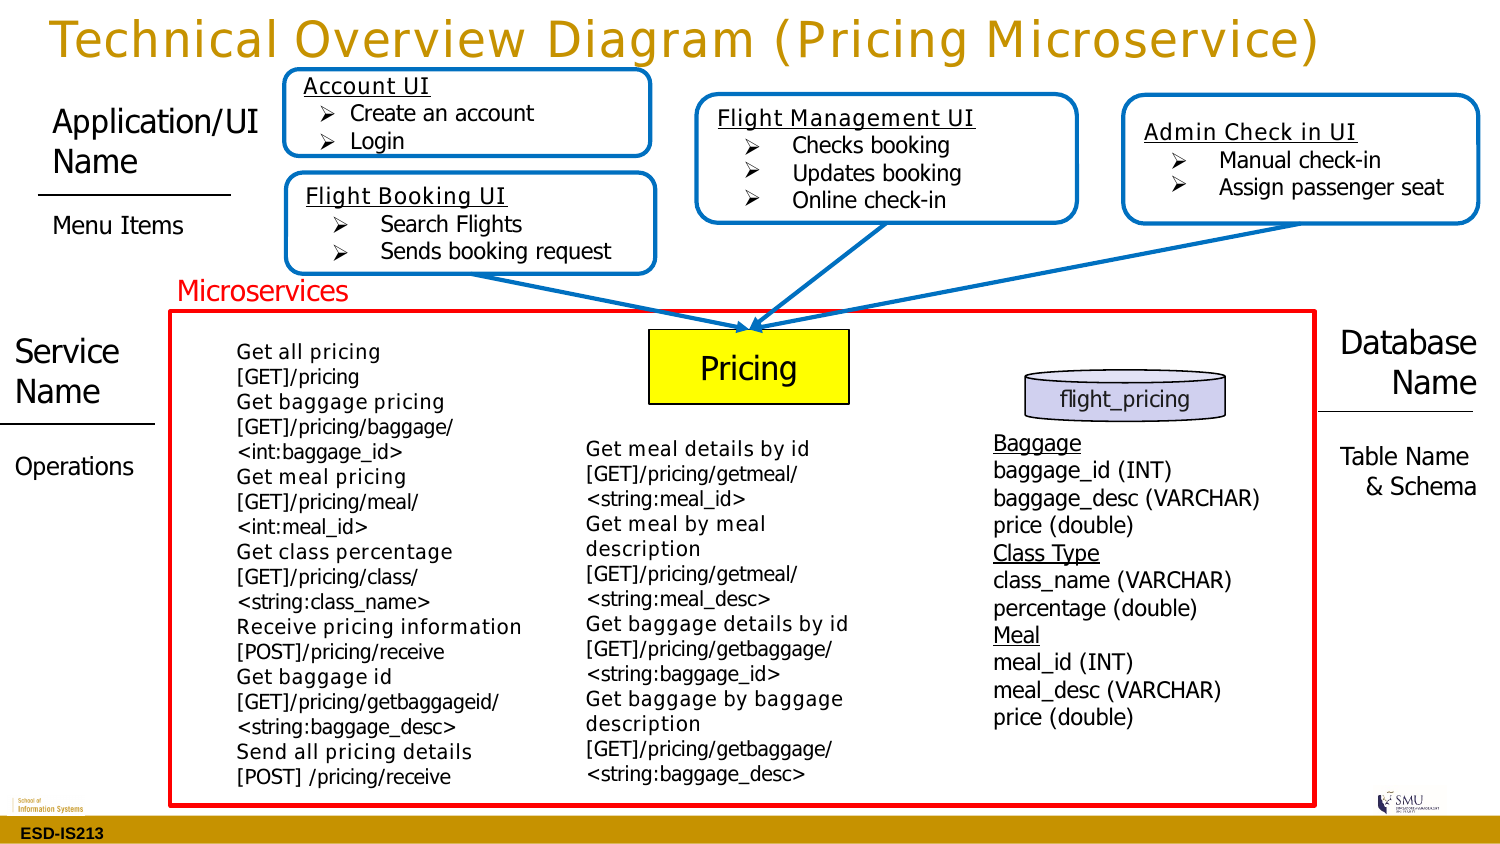

# Technical Overview Diagram (Pricing Microservice)
Account UI
Create an account
Login
Application/UI Name

Menu Items
Flight Management UI
Checks booking
Updates booking
Online check-in
Admin Check in UI
Manual check-in
Assign passenger seat
Flight Booking UI
Search Flights
Sends booking request
Microservices

Database Name

Table Name
& Schema
Service Name

Operations
Pricing
Get all pricing
[GET]/pricing
Get baggage pricing
[GET]/pricing/baggage/<int:baggage_id>
Get meal pricing
[GET]/pricing/meal/<int:meal_id>
Get class percentage
[GET]/pricing/class/<string:class_name>
Receive pricing information
[POST]/pricing/receive
Get baggage id
[GET]/pricing/getbaggageid/<string:baggage_desc>
Send all pricing details
[POST] /pricing/receive
flight_pricing
Baggage
baggage_id (INT)
baggage_desc (VARCHAR)
price (double)
Class Type
class_name (VARCHAR)
percentage (double)
Meal
meal_id (INT)
meal_desc (VARCHAR)
price (double)
Get meal details by id
[GET]/pricing/getmeal/<string:meal_id>
Get meal by meal description
[GET]/pricing/getmeal/<string:meal_desc>
Get baggage details by id
[GET]/pricing/getbaggage/<string:baggage_id>
Get baggage by baggage description
[GET]/pricing/getbaggage/<string:baggage_desc>